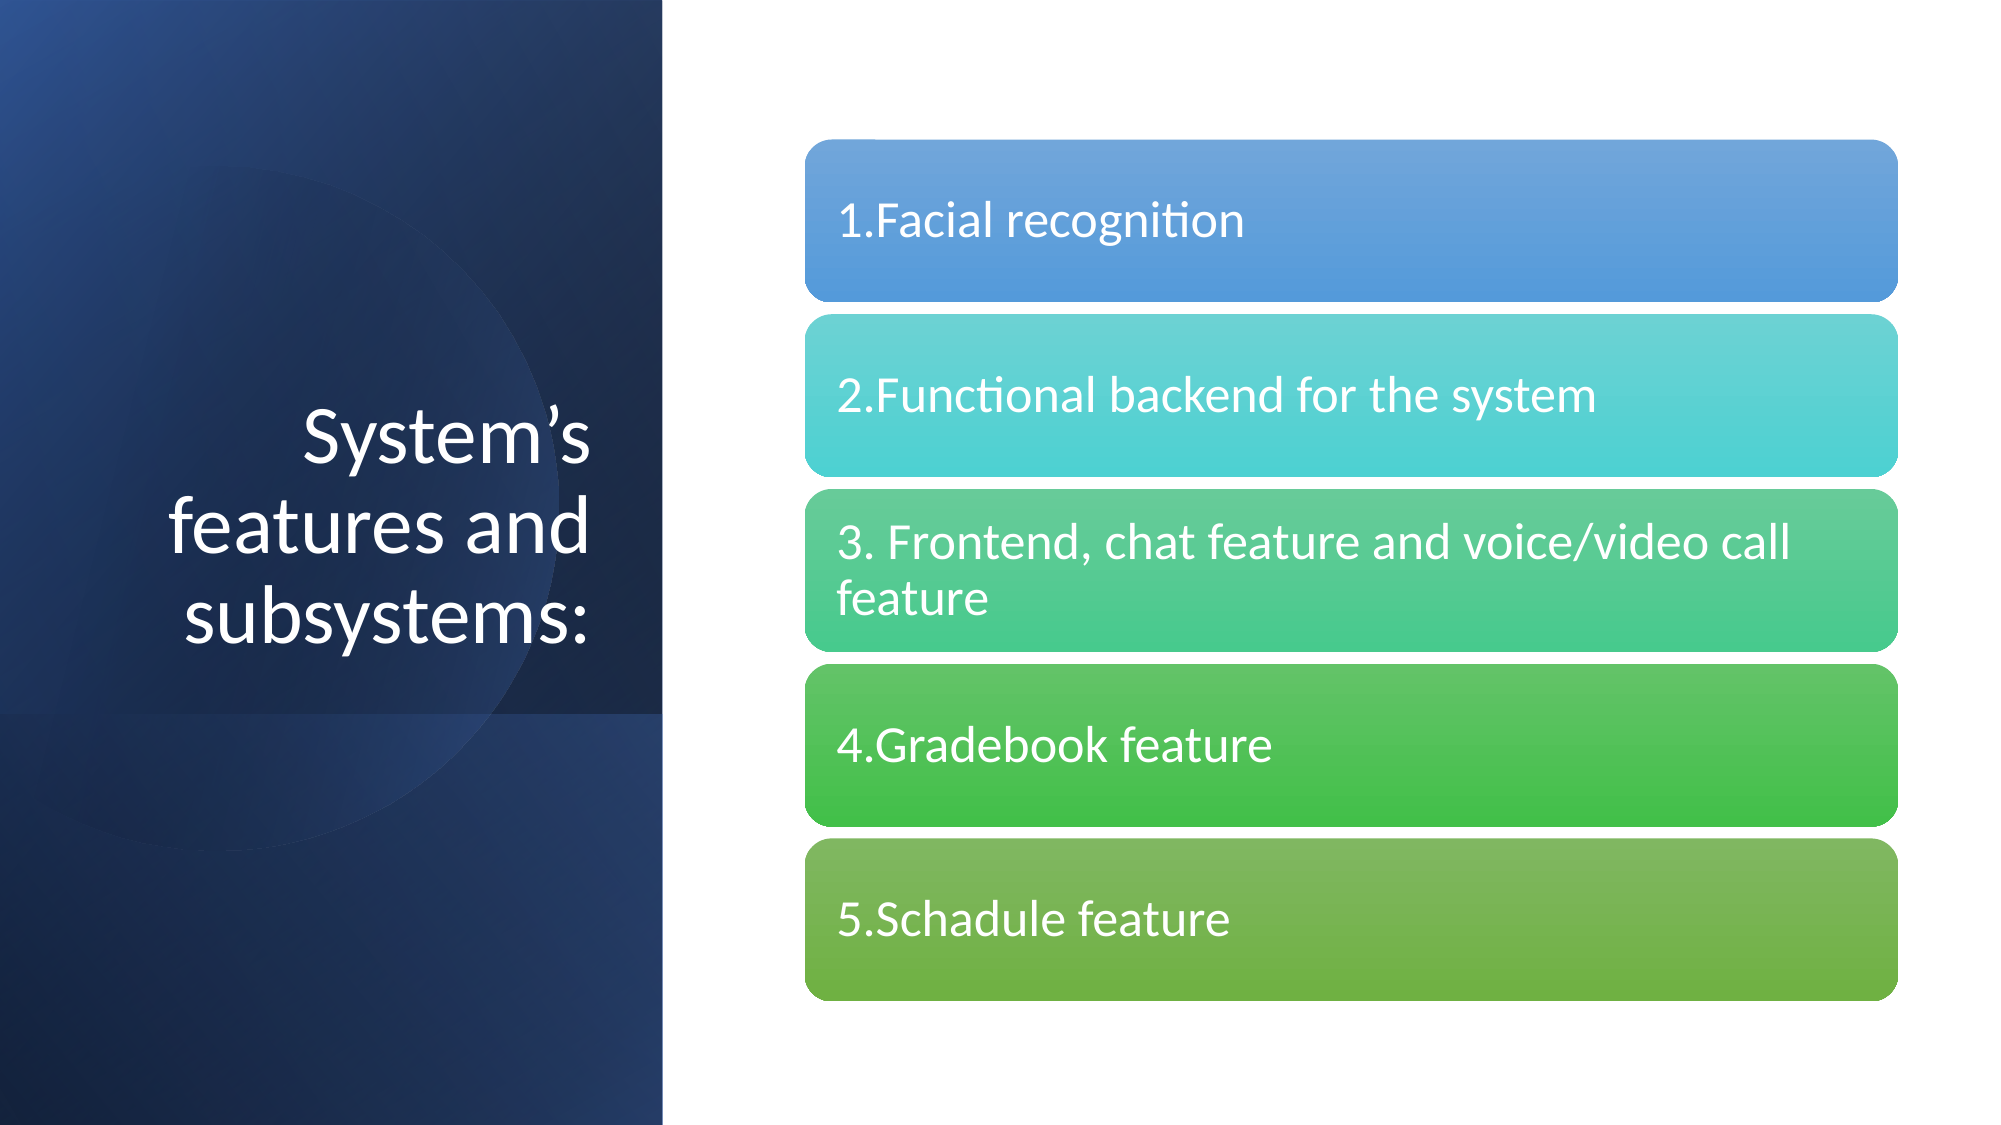

1.Facial recognition
2.Functional backend for the system
3. Frontend, chat feature and voice/video call feature
4.Gradebook feature
5.Schadule feature

# System’s features and subsystems: